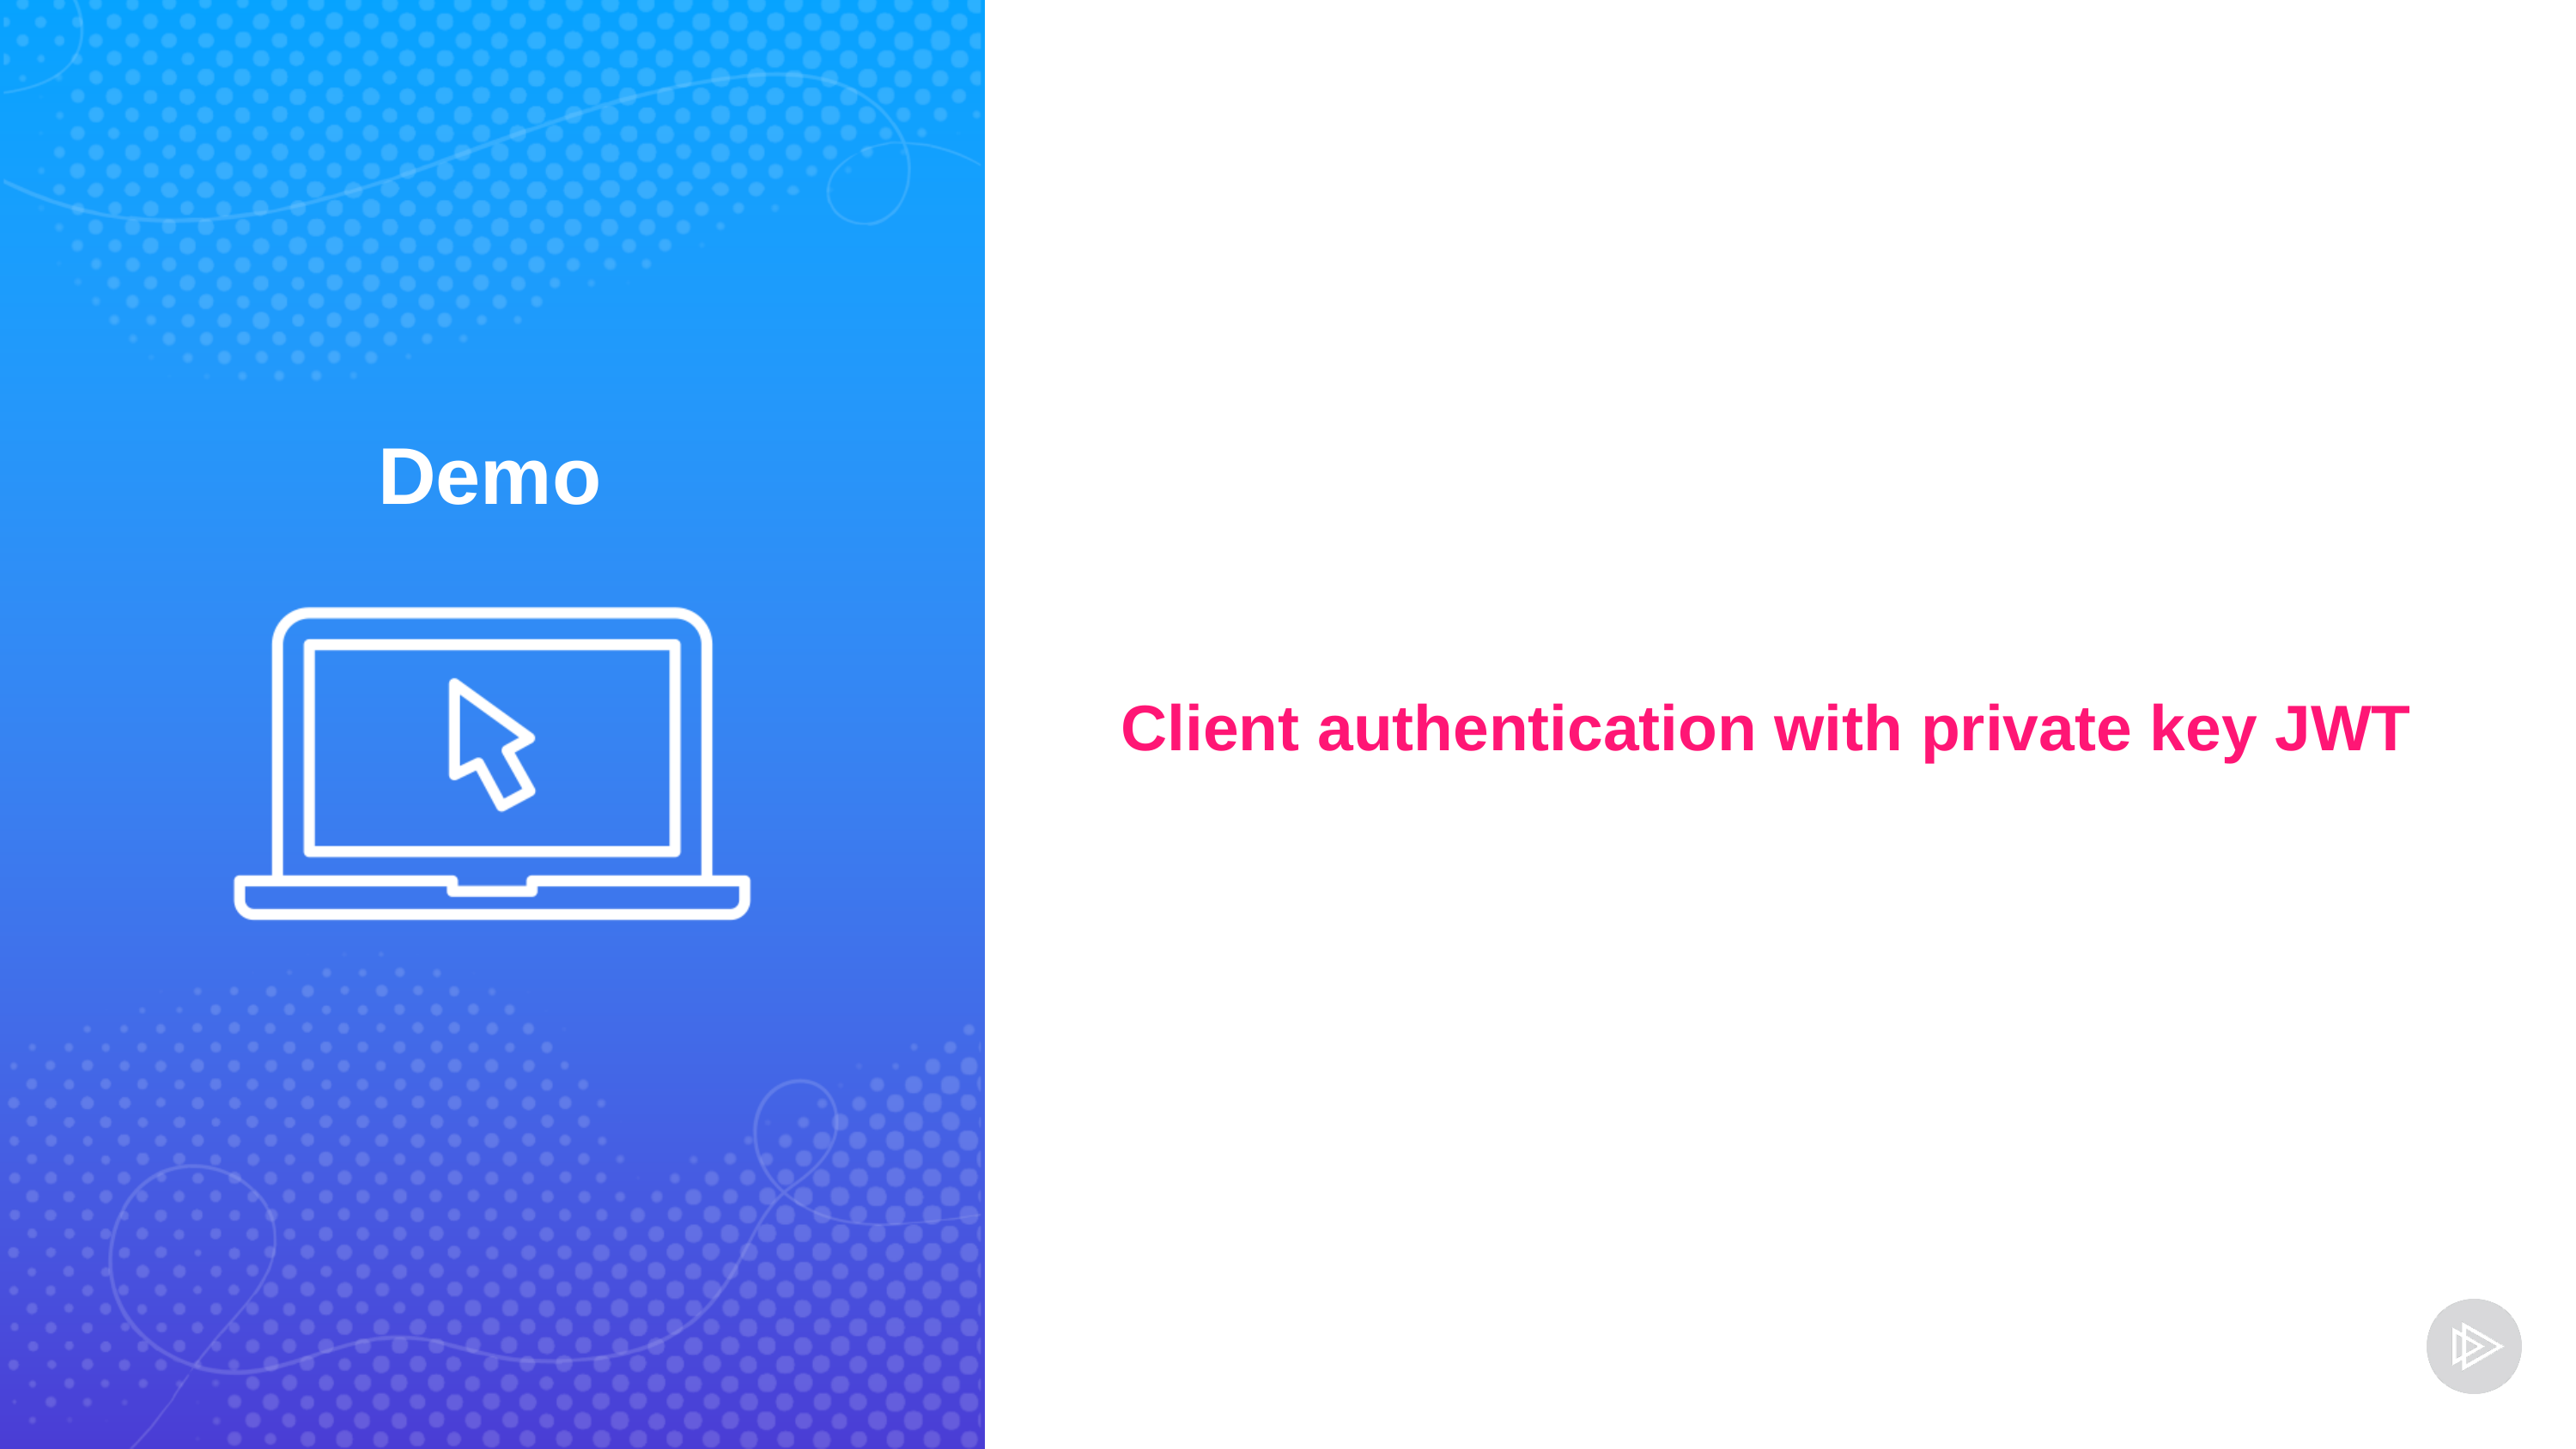

Client authentication with private key JWT
Demo